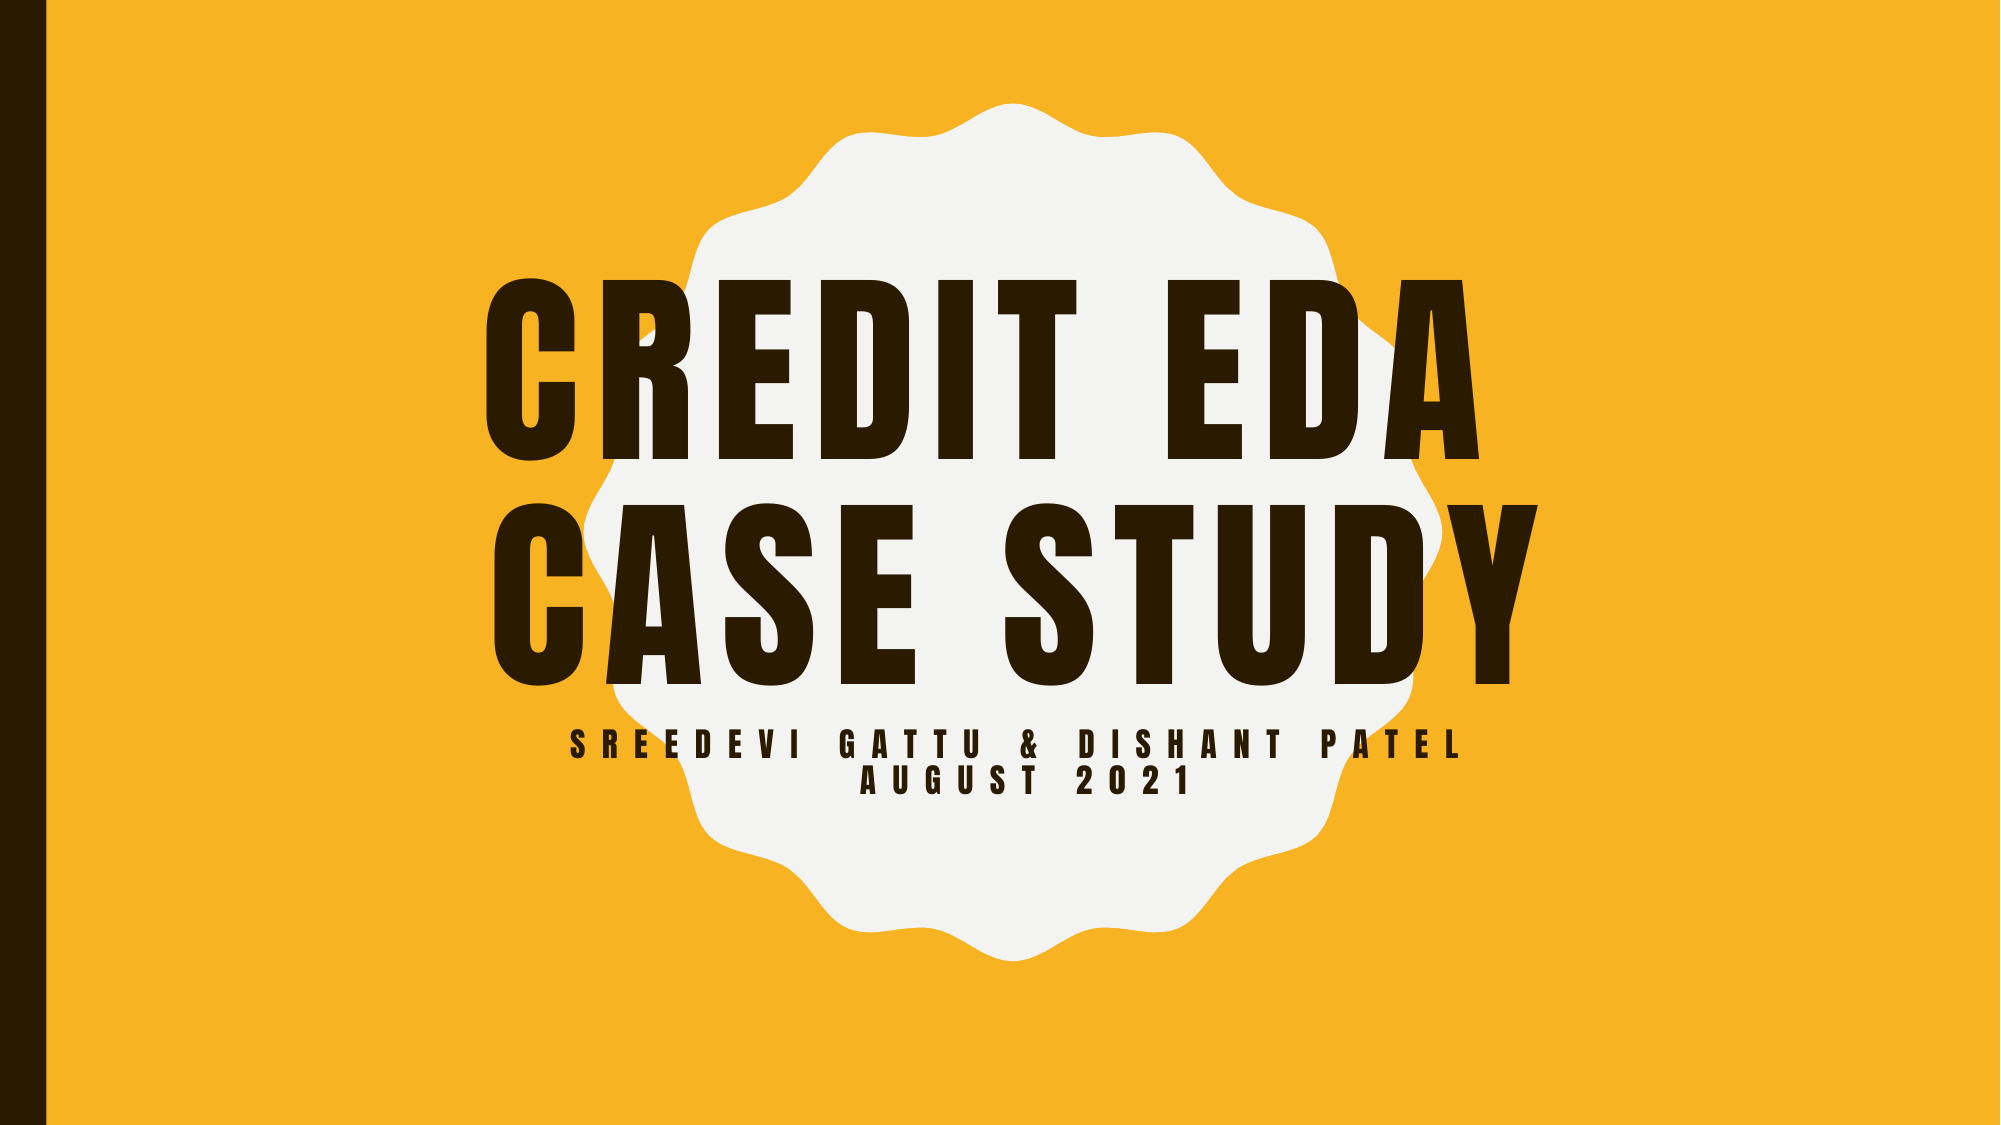

# CREDIT EDA CASE STUDY SREEDEVI GATTU & DISHANT PATEL August 2021